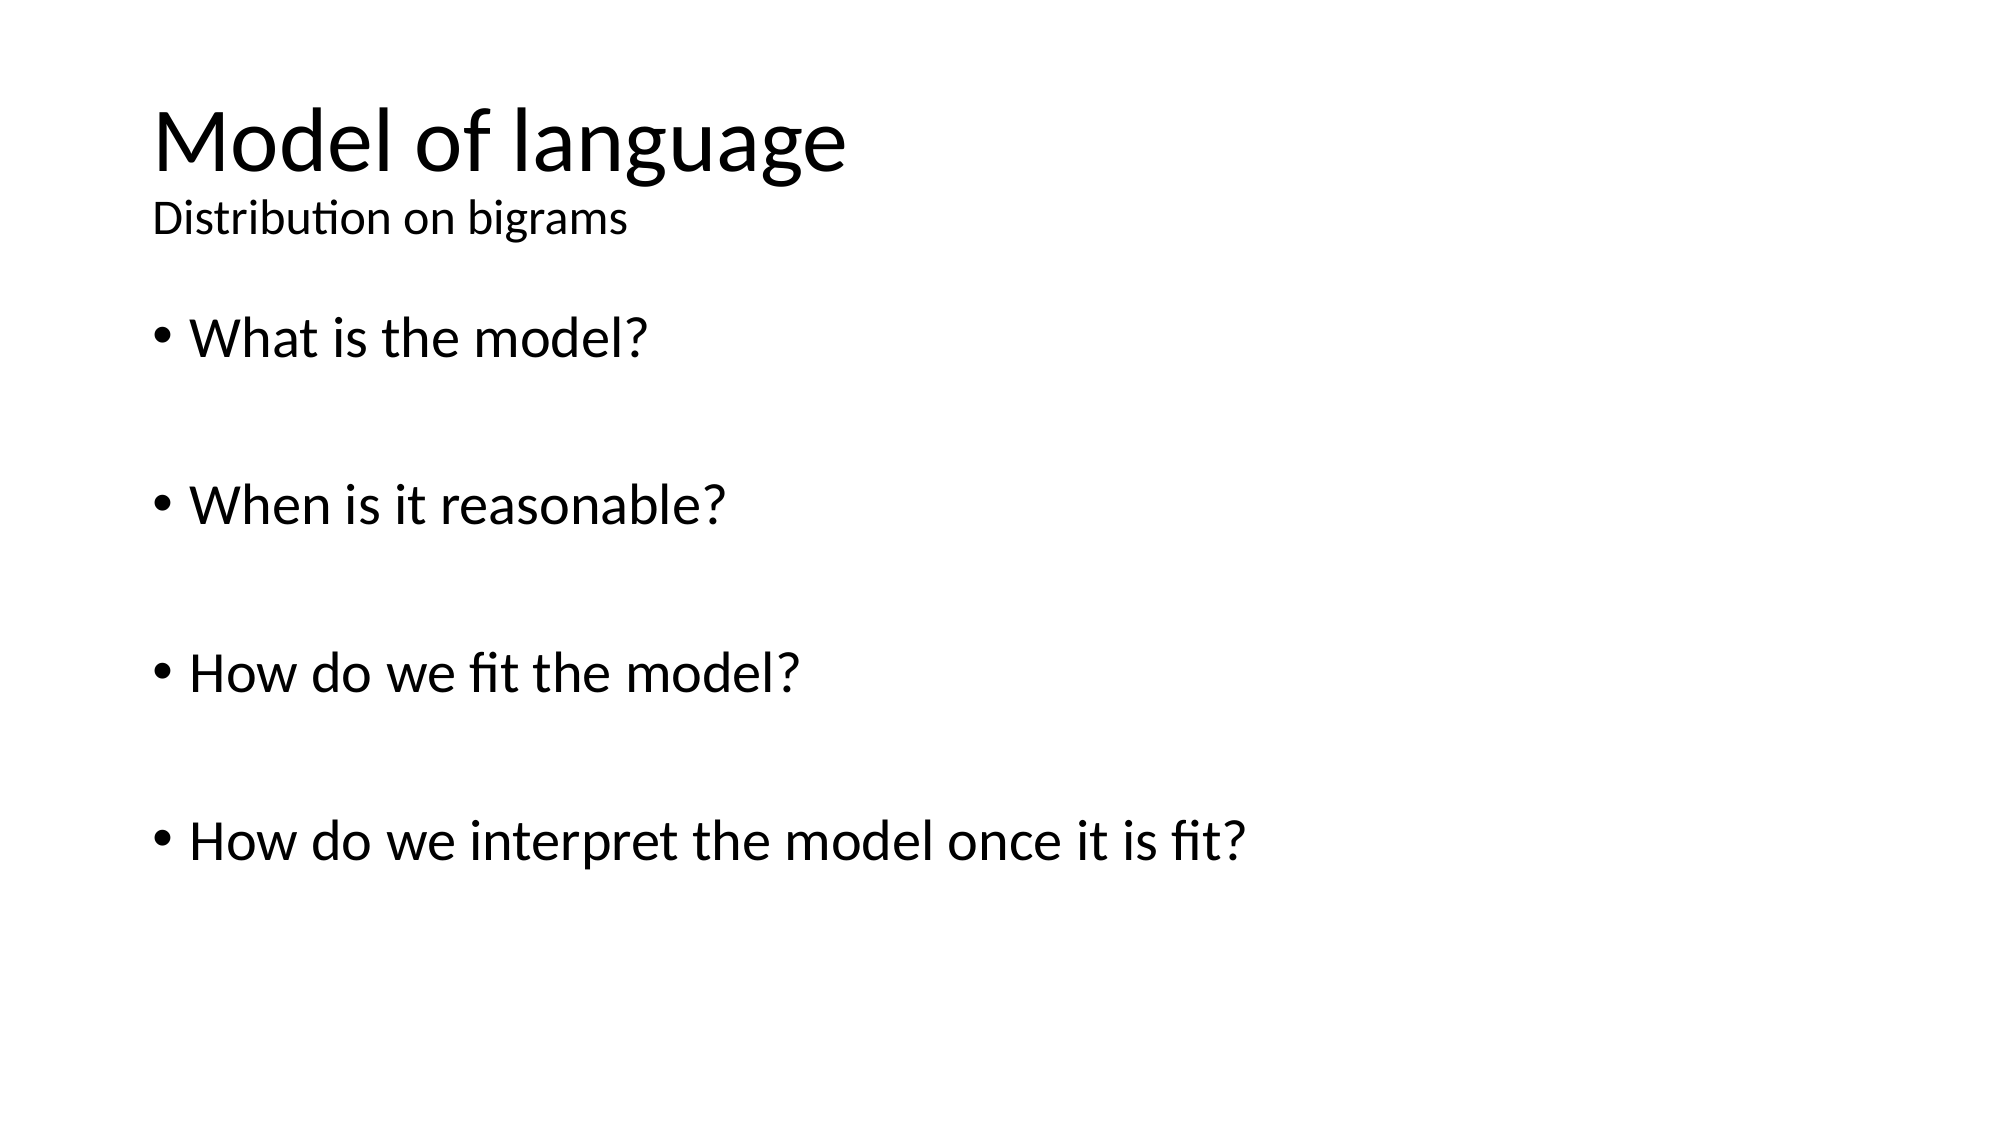

# Model of language Distribution on bigrams
What is the model?

When is it reasonable?

How do we fit the model?

How do we interpret the model once it is fit?